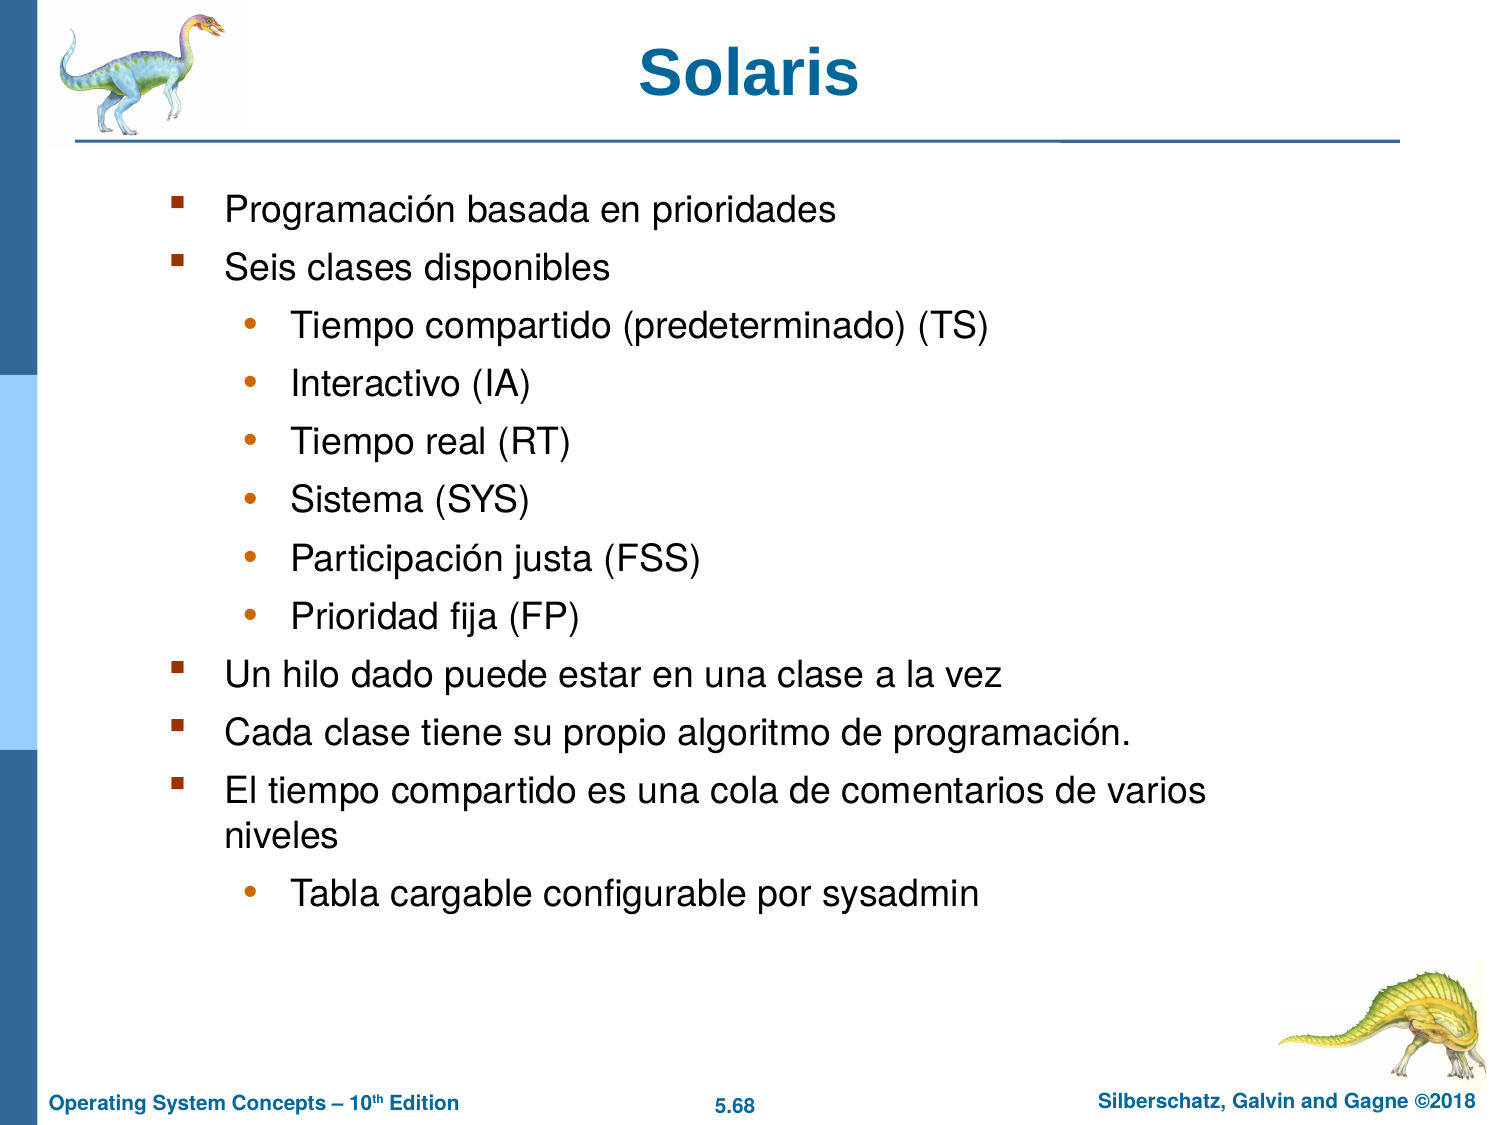

# Solaris
Programación basada en prioridades
Seis clases disponibles
Tiempo compartido (predeterminado) (TS)
Interactivo (IA)
Tiempo real (RT)
Sistema (SYS)
Participación justa (FSS)
Prioridad fija (FP)
Un hilo dado puede estar en una clase a la vez
Cada clase tiene su propio algoritmo de programación.
El tiempo compartido es una cola de comentarios de varios niveles
Tabla cargable configurable por sysadmin